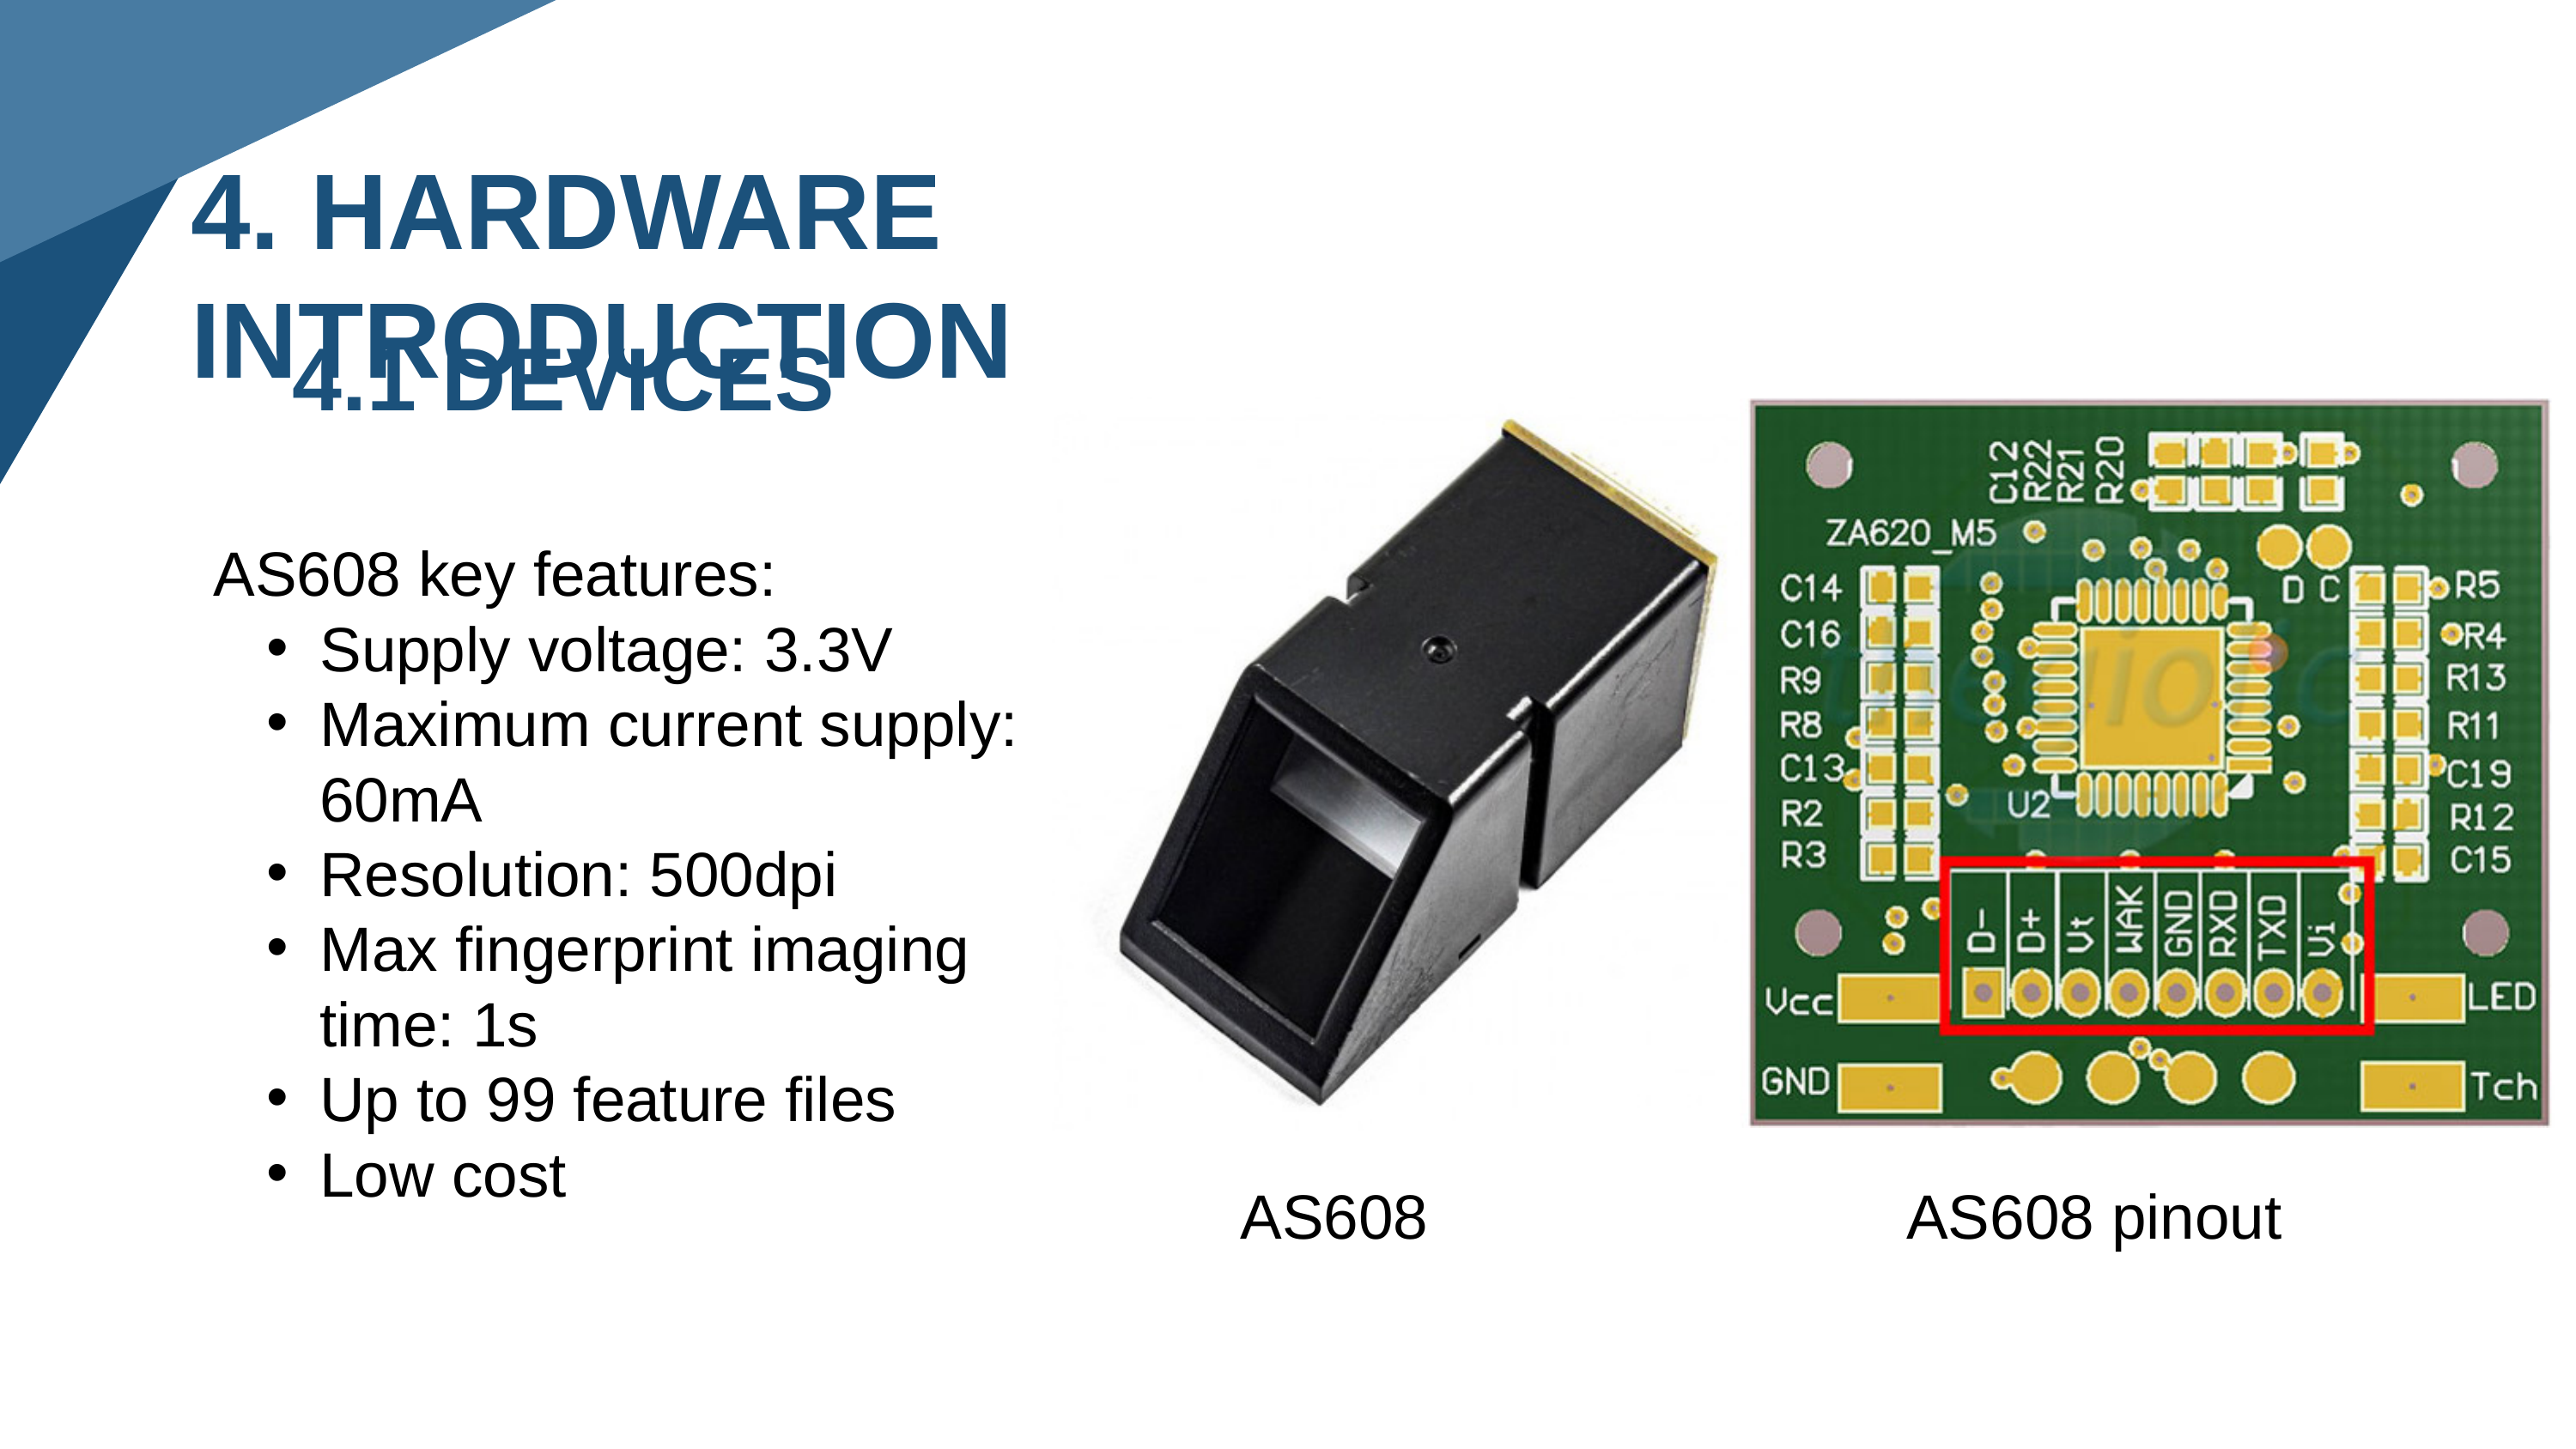

4. HARDWARE INTRODUCTION
4.1 DEVICES

AS608 key features:
Supply voltage: 3.3V
Maximum current supply: 60mA
Resolution: 500dpi
Max fingerprint imaging time: 1s
Up to 99 feature files
Low cost
AS608
AS608 pinout